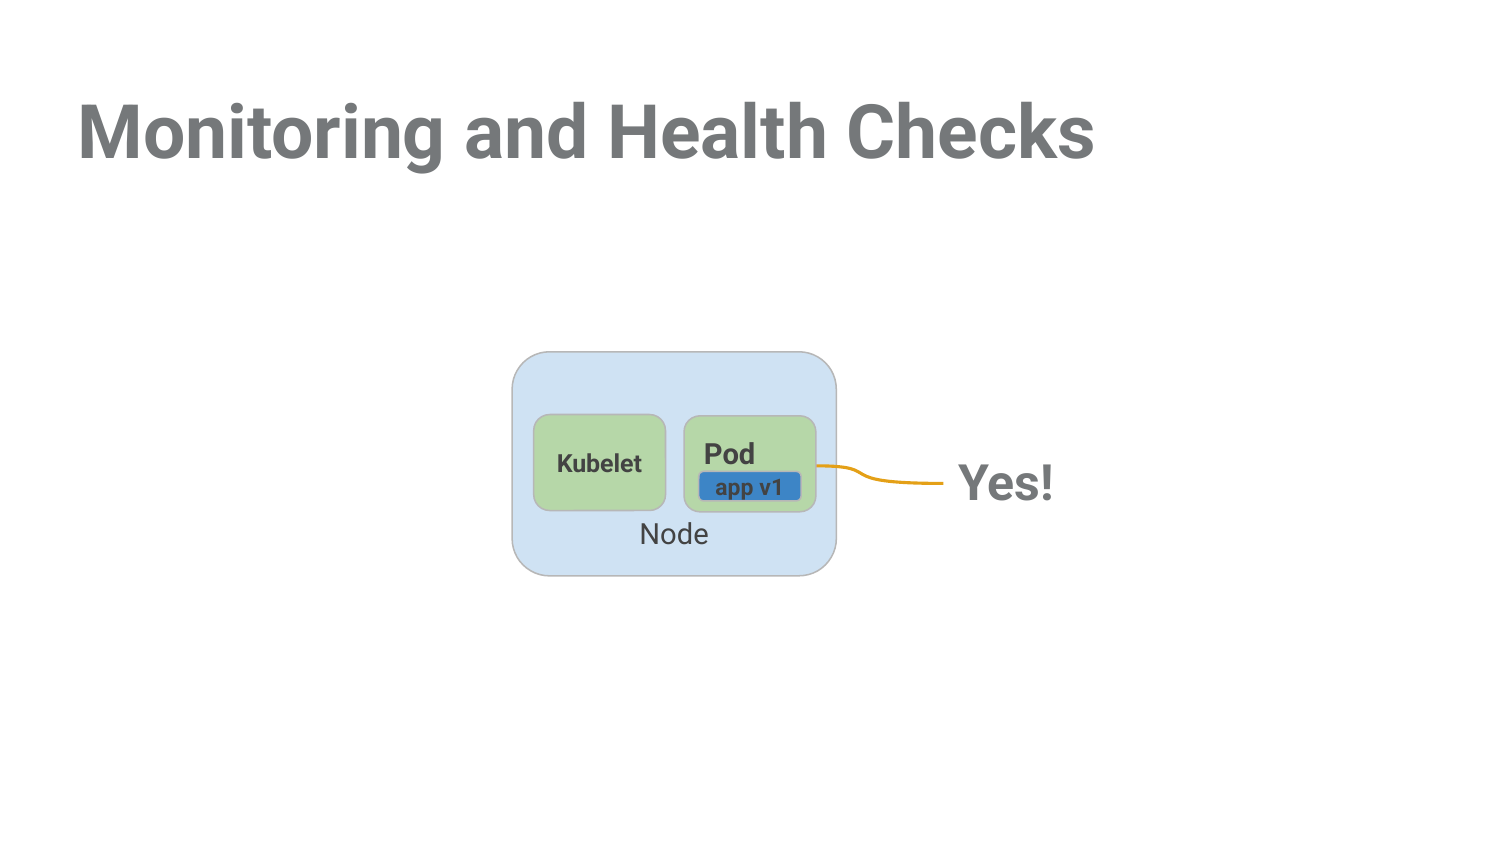

Monitoring and Health Checks
Node
Kubelet
Pod
Yes!
app v1